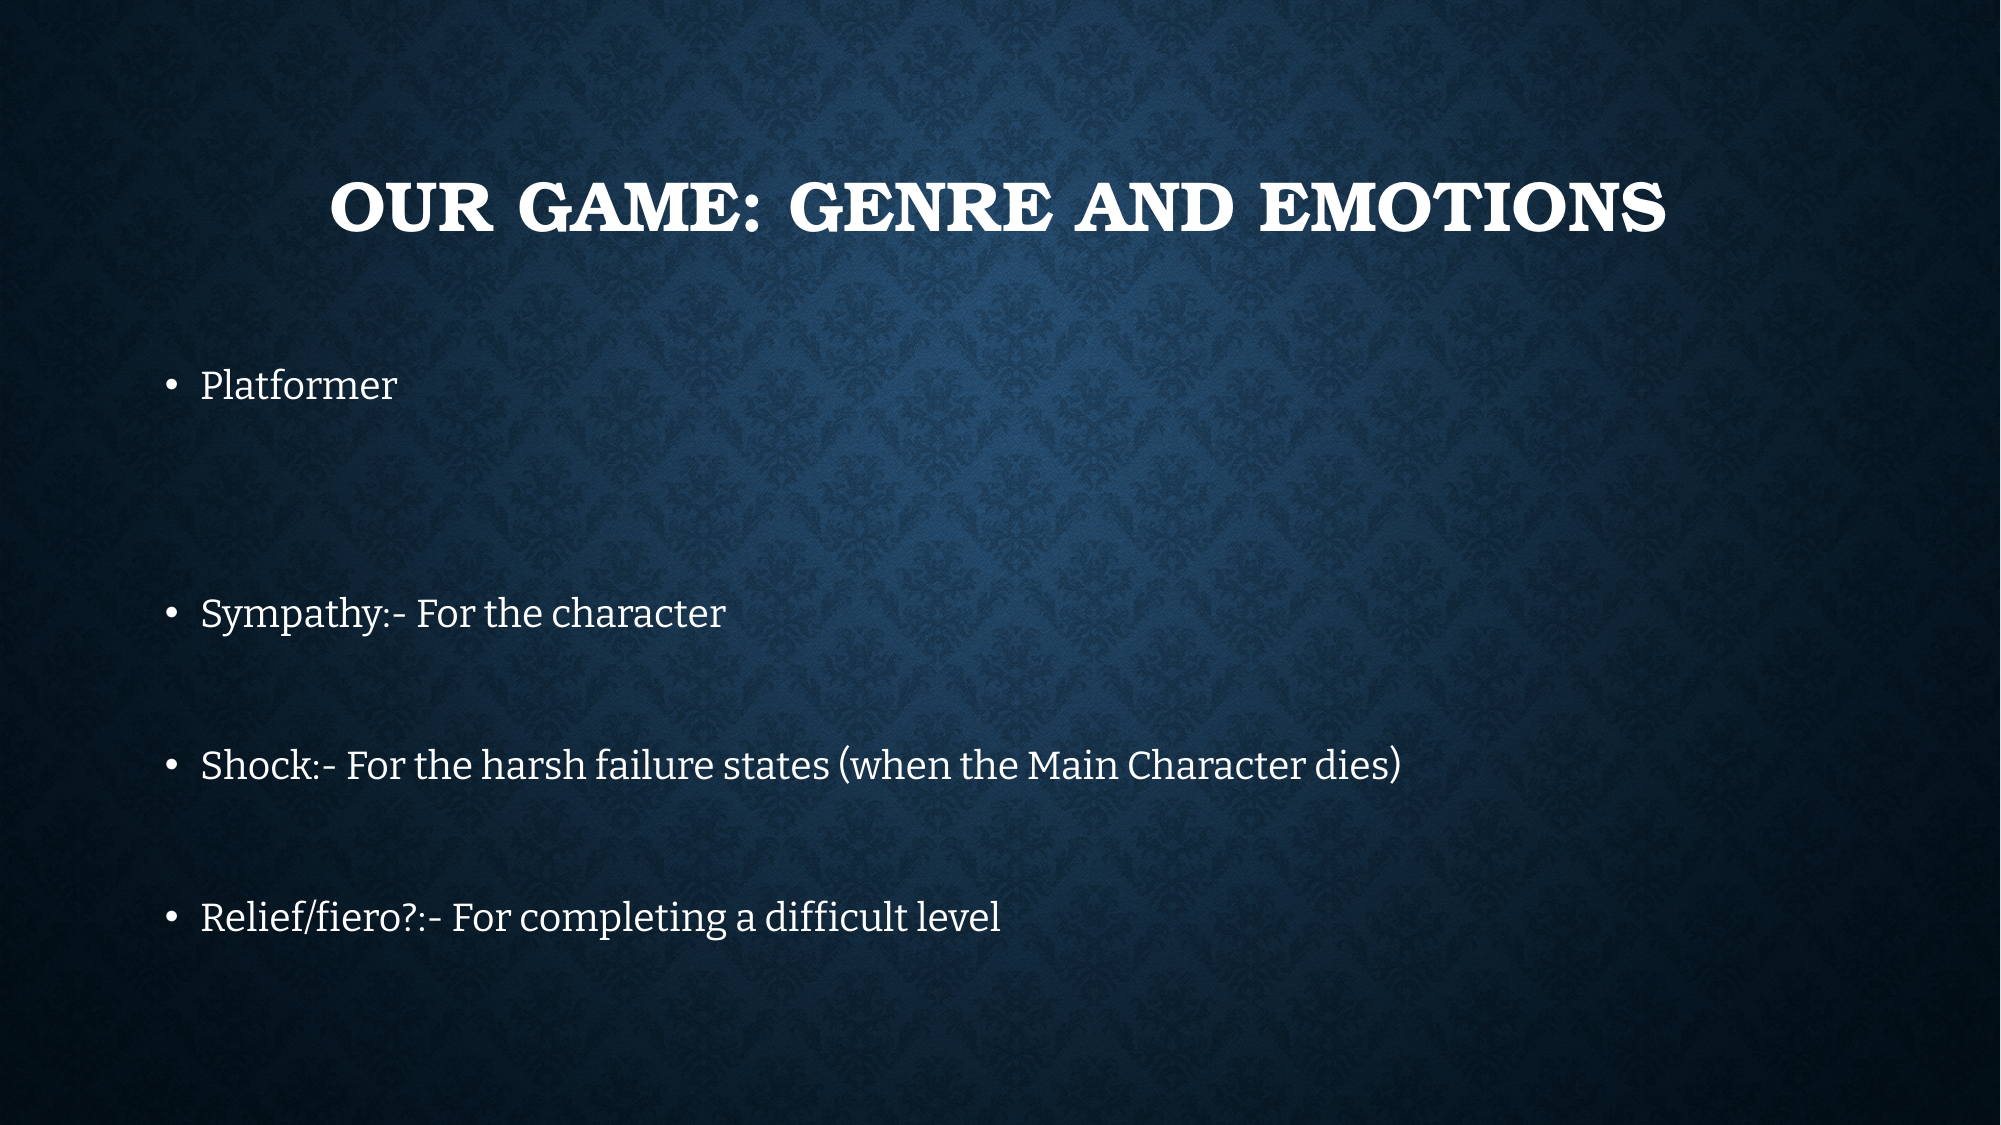

# Our Game: Genre and Emotions
Platformer

Sympathy:- For the character

Shock:- For the harsh failure states (when the Main Character dies)

Relief/fiero?:- For completing a difficult level